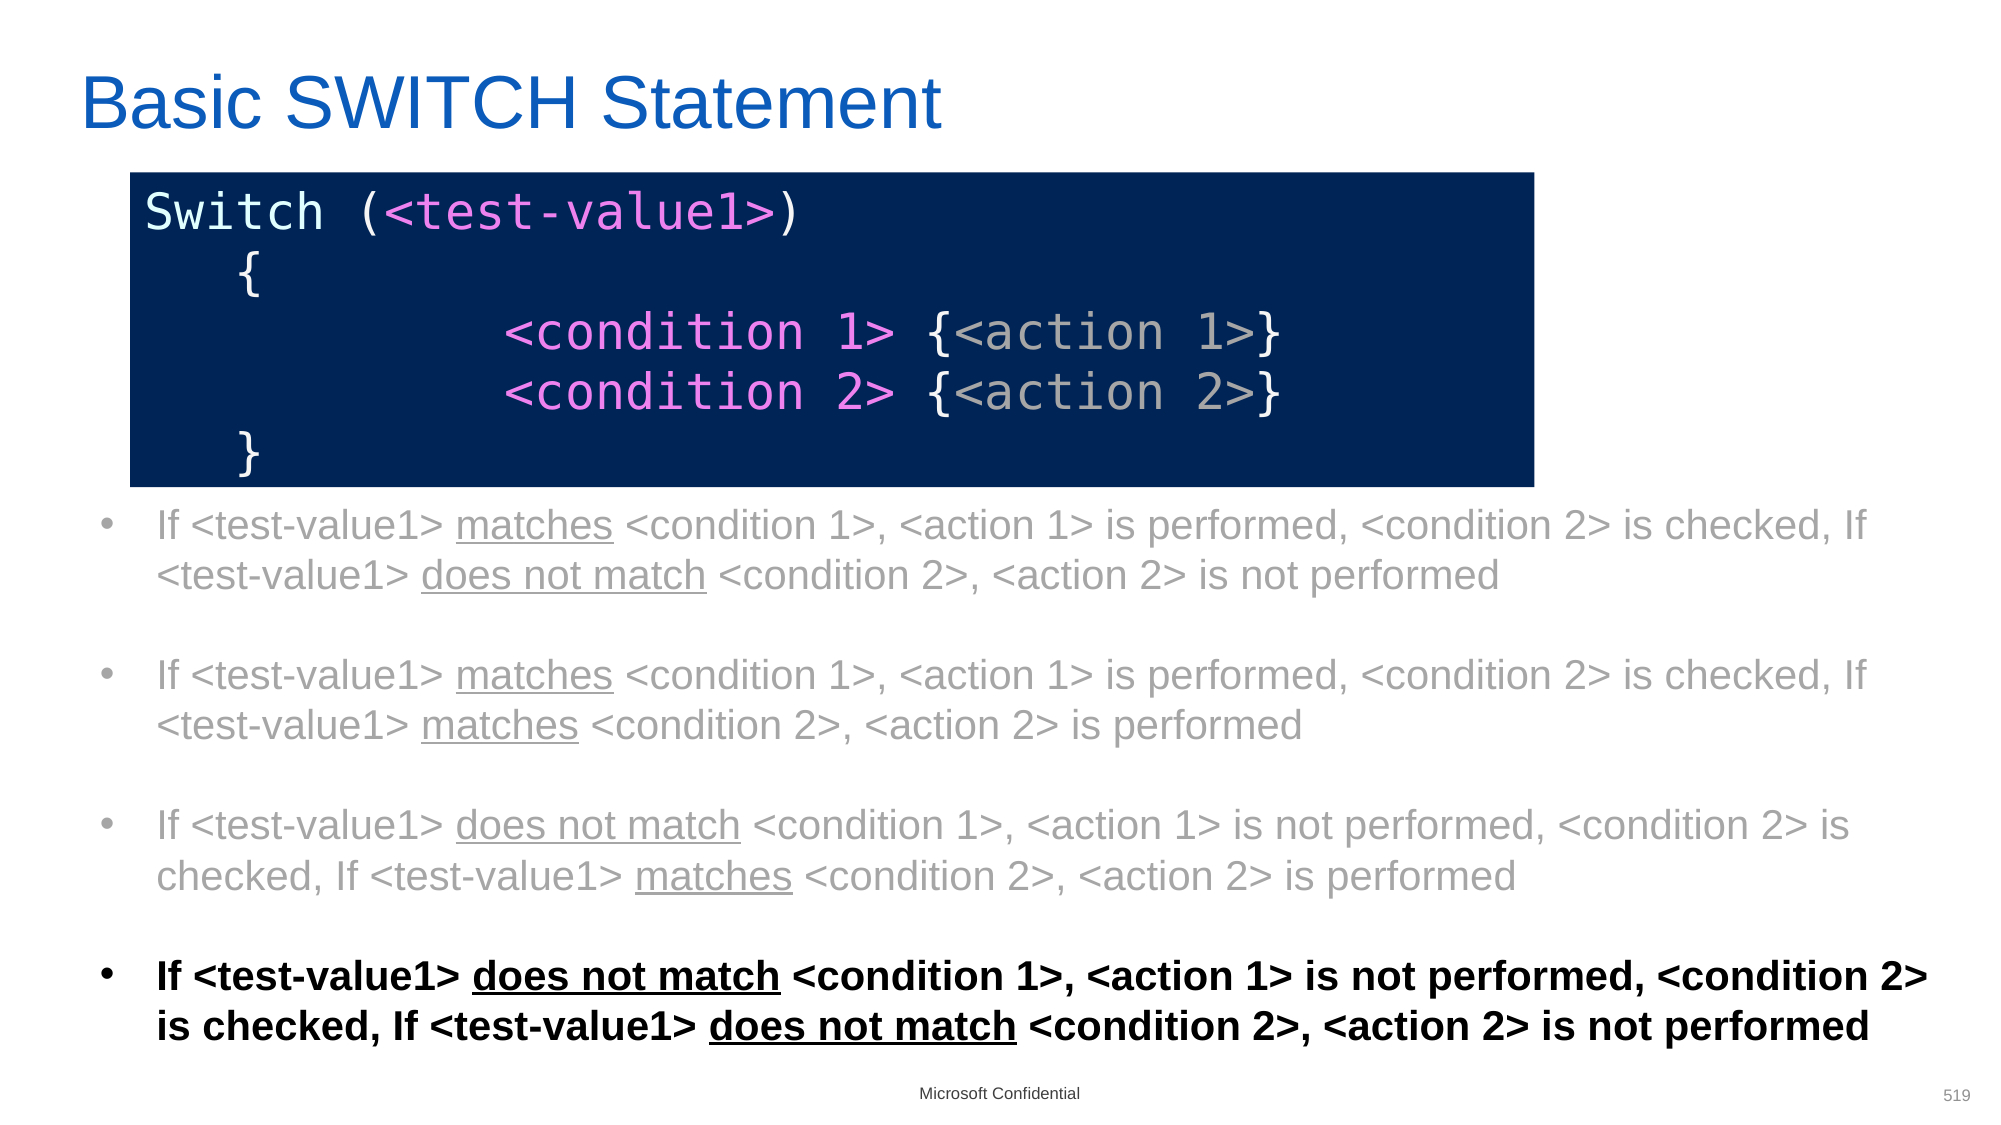

# Basic SWITCH Statement
Switch (<test-value1>)
   {
            <condition 1> {<action 1>}
            <condition 2> {<action 2>}
   }
If <test-value1> matches <condition 1>, <action 1> is performed, <condition 2> is checked, If <test-value1> does not match <condition 2>, <action 2> is not performed

If <test-value1> matches <condition 1>, <action 1> is performed, <condition 2> is checked, If <test-value1> matches <condition 2>, <action 2> is performed

If <test-value1> does not match <condition 1>, <action 1> is not performed, <condition 2> is checked, If <test-value1> matches <condition 2>, <action 2> is performed

If <test-value1> does not match <condition 1>, <action 1> is not performed, <condition 2> is checked, If <test-value1> does not match <condition 2>, <action 2> is not performed

519